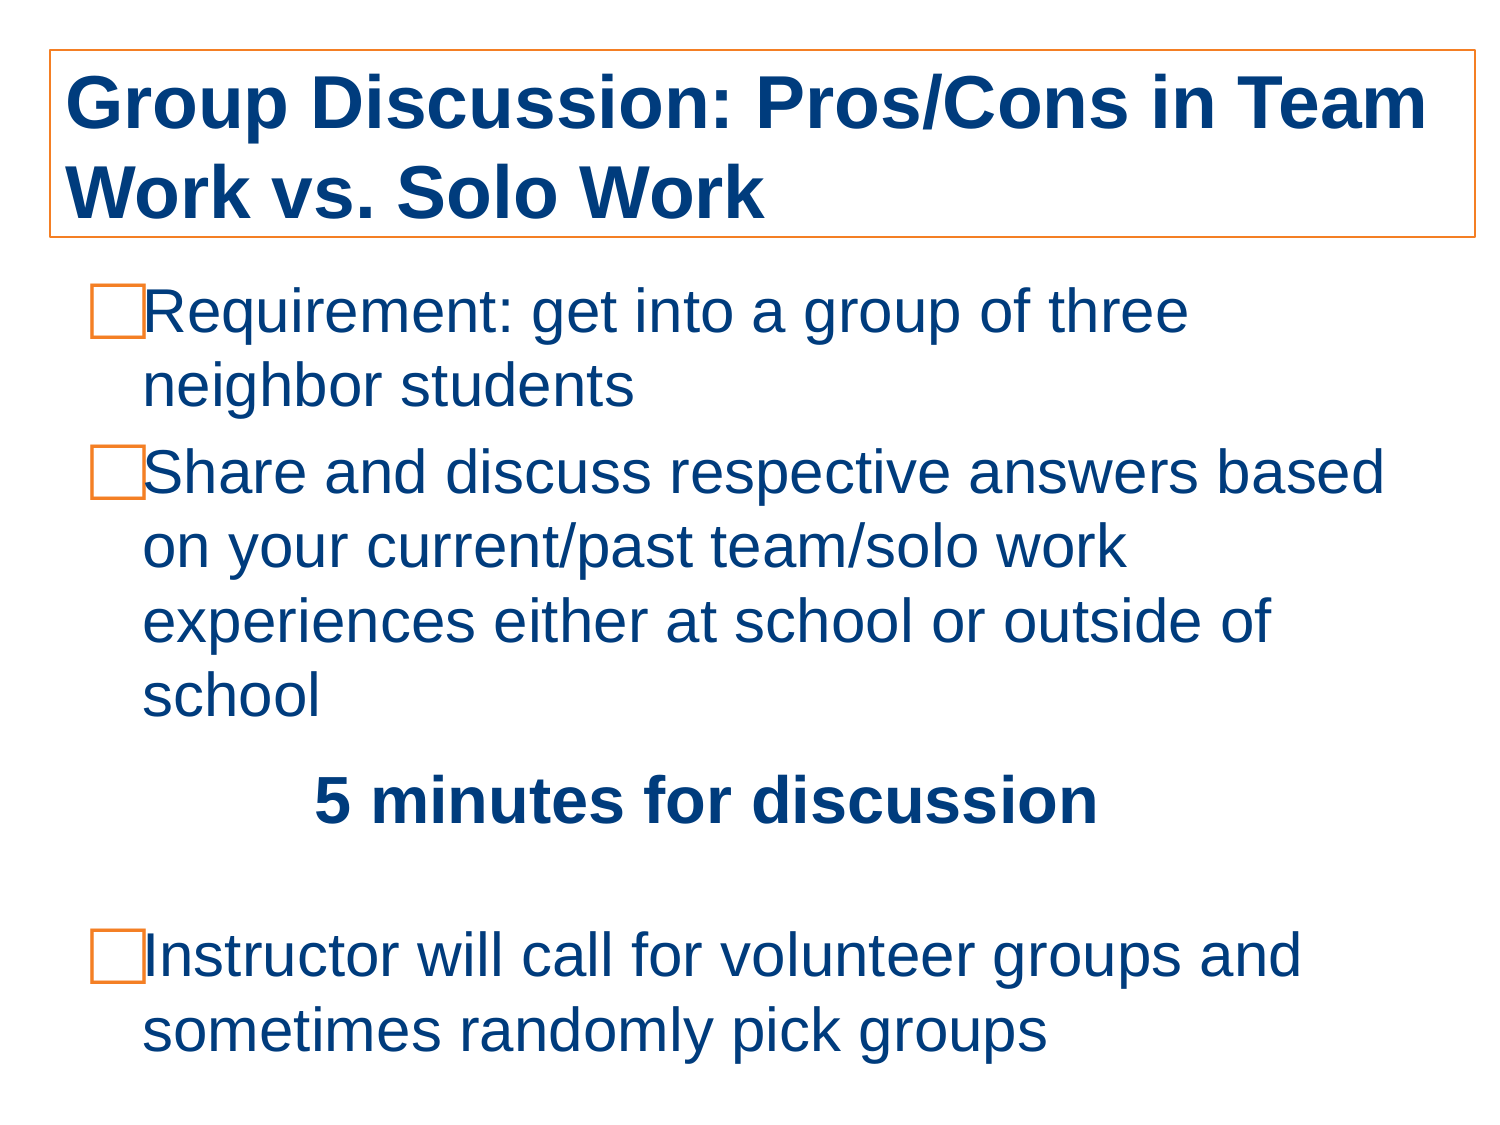

# Group Discussion: Pros/Cons in Team Work vs. Solo Work
Requirement: get into a group of three neighbor students
Share and discuss respective answers based on your current/past team/solo work experiences either at school or outside of school

Instructor will call for volunteer groups and sometimes randomly pick groups
5 minutes for discussion